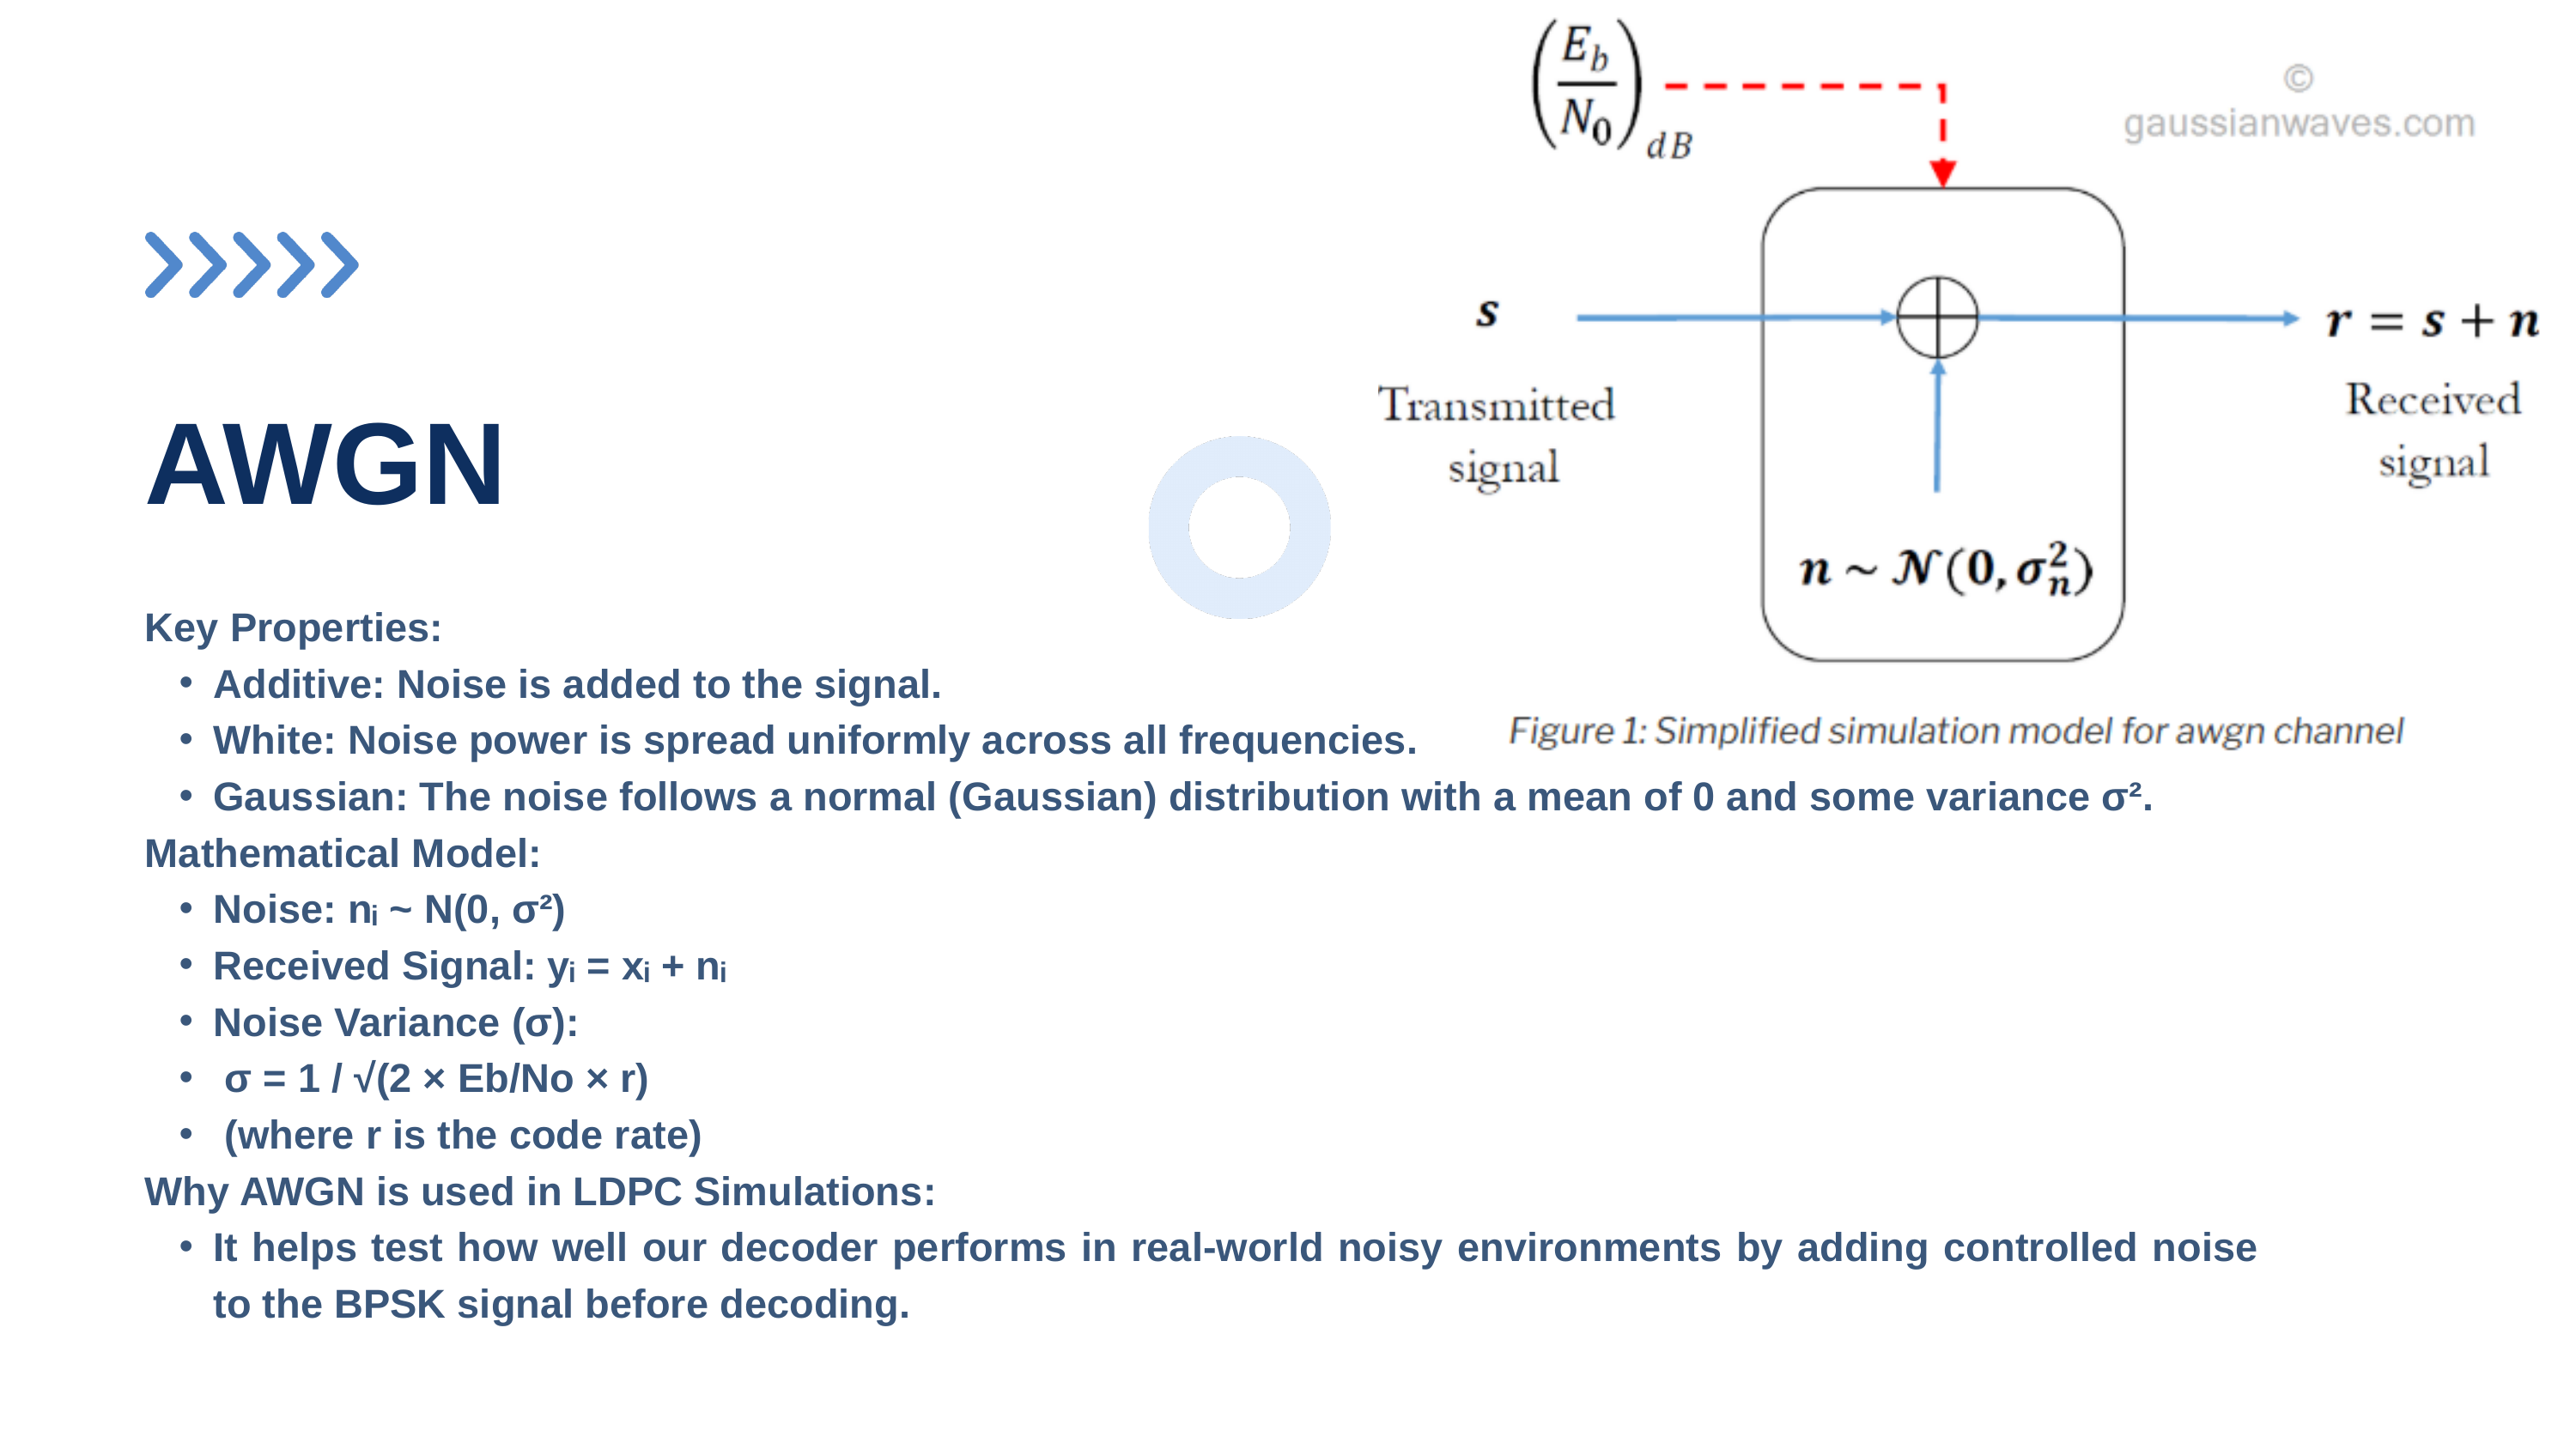

AWGN

Key Properties:
Additive: Noise is added to the signal.
White: Noise power is spread uniformly across all frequencies.
Gaussian: The noise follows a normal (Gaussian) distribution with a mean of 0 and some variance σ².
Mathematical Model:
Noise: nᵢ ~ N(0, σ²)
Received Signal: yᵢ = xᵢ + nᵢ
Noise Variance (σ):
 σ = 1 / √(2 × Eb/No × r)
 (where r is the code rate)
Why AWGN is used in LDPC Simulations:
It helps test how well our decoder performs in real-world noisy environments by adding controlled noise to the BPSK signal before decoding.